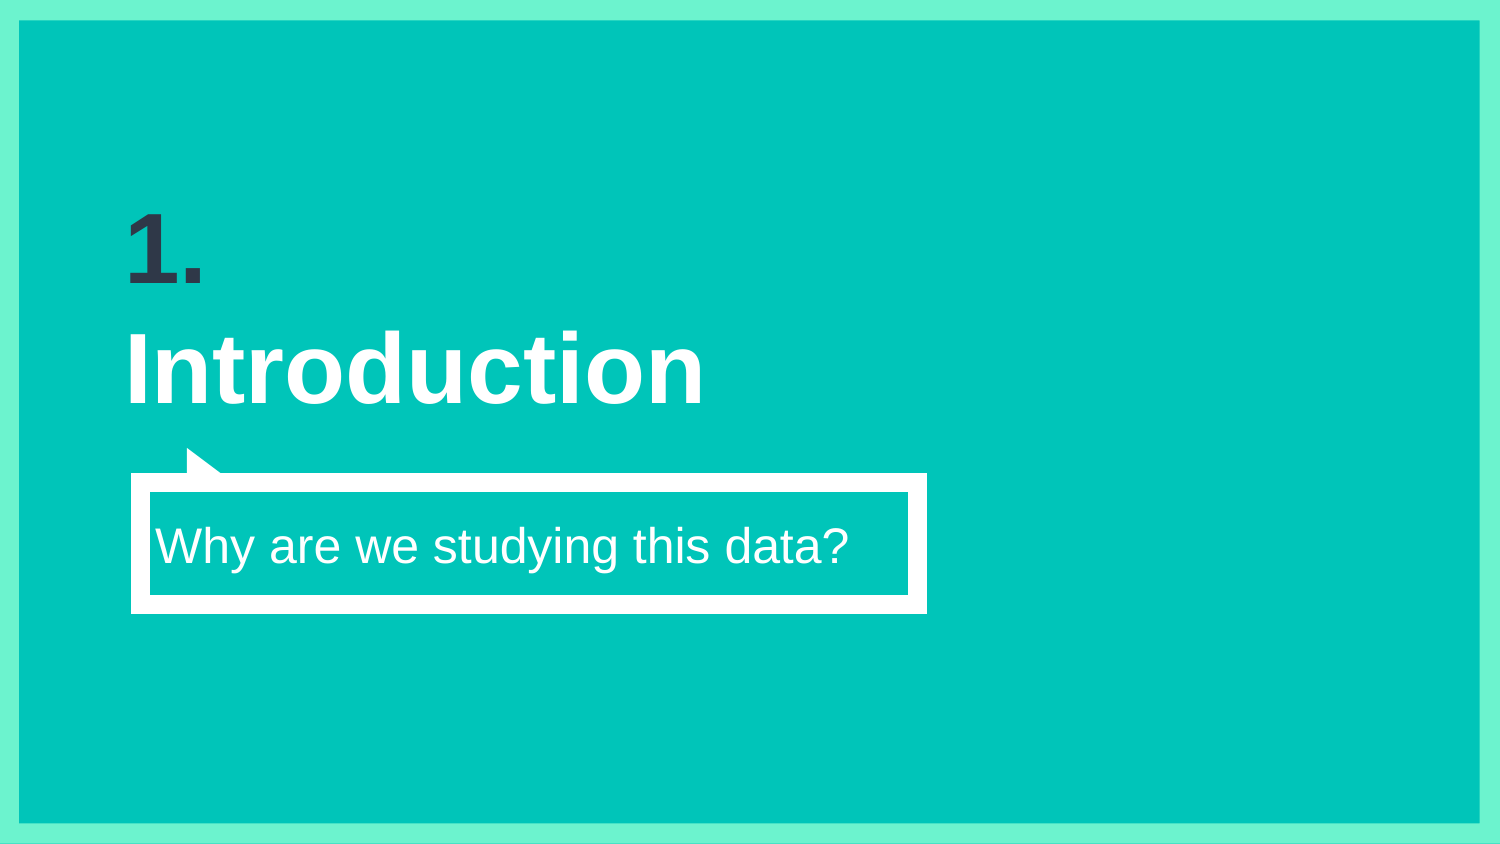

# 1.
Introduction
Why are we studying this data?